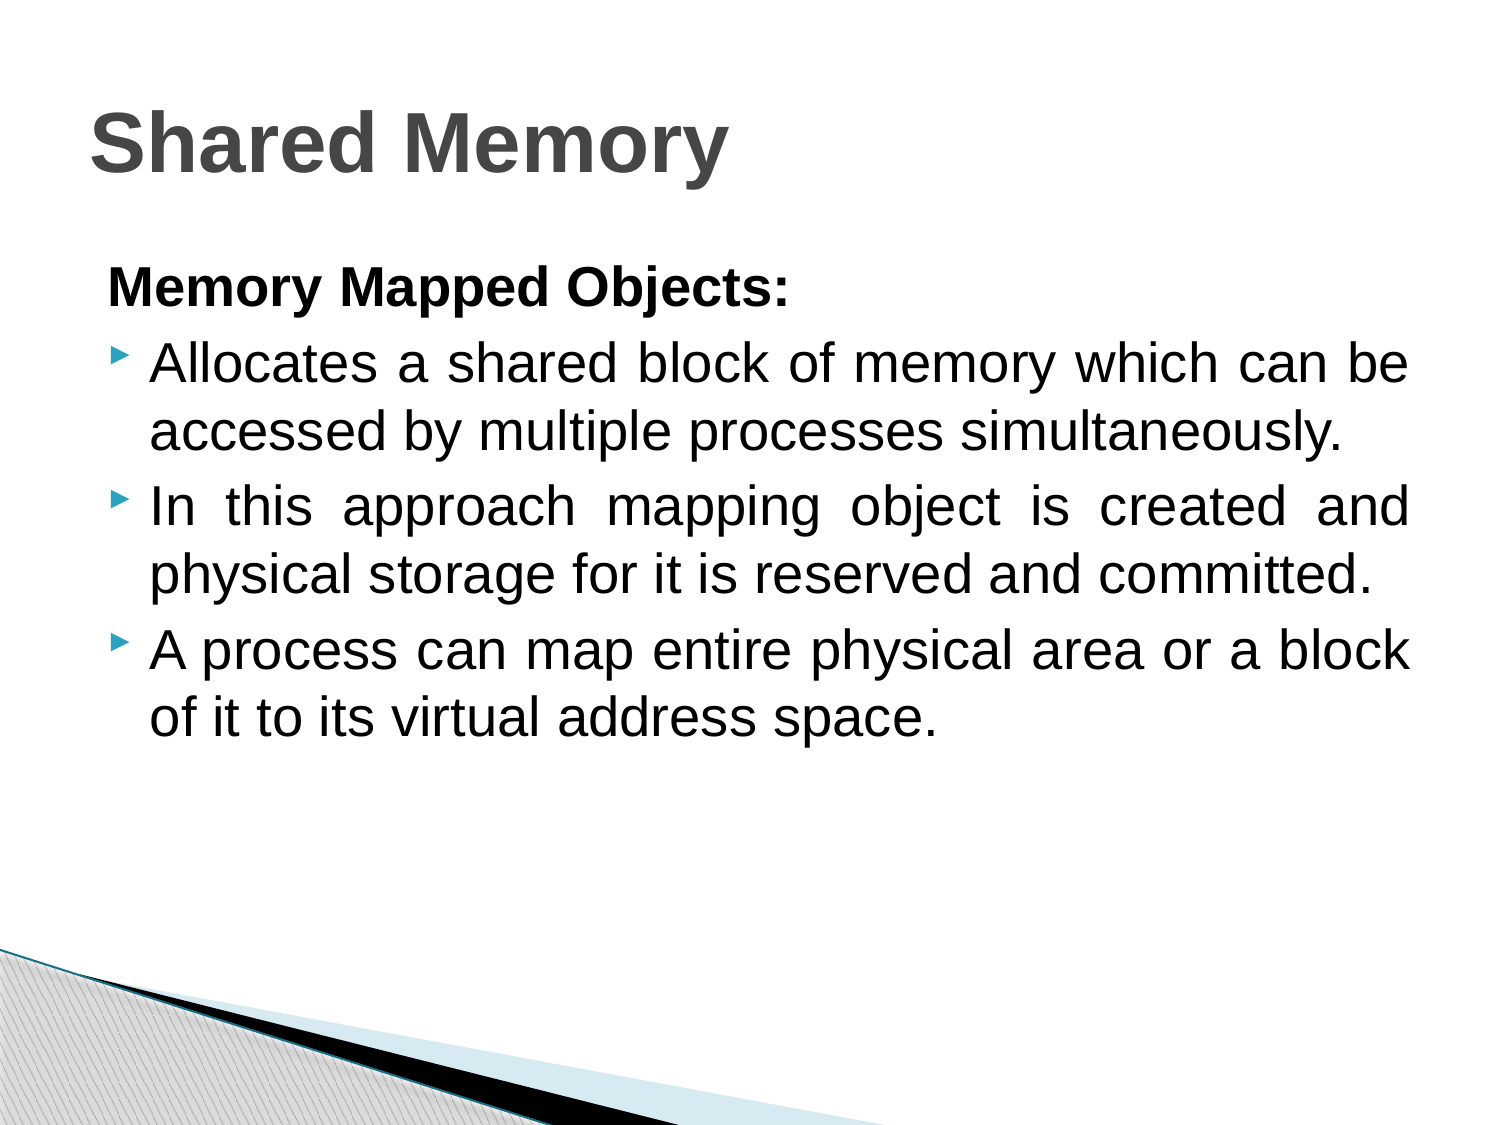

# Shared Memory
Memory Mapped Objects:
Allocates a shared block of memory which can be accessed by multiple processes simultaneously.
In this approach mapping object is created and physical storage for it is reserved and committed.
A process can map entire physical area or a block of it to its virtual address space.